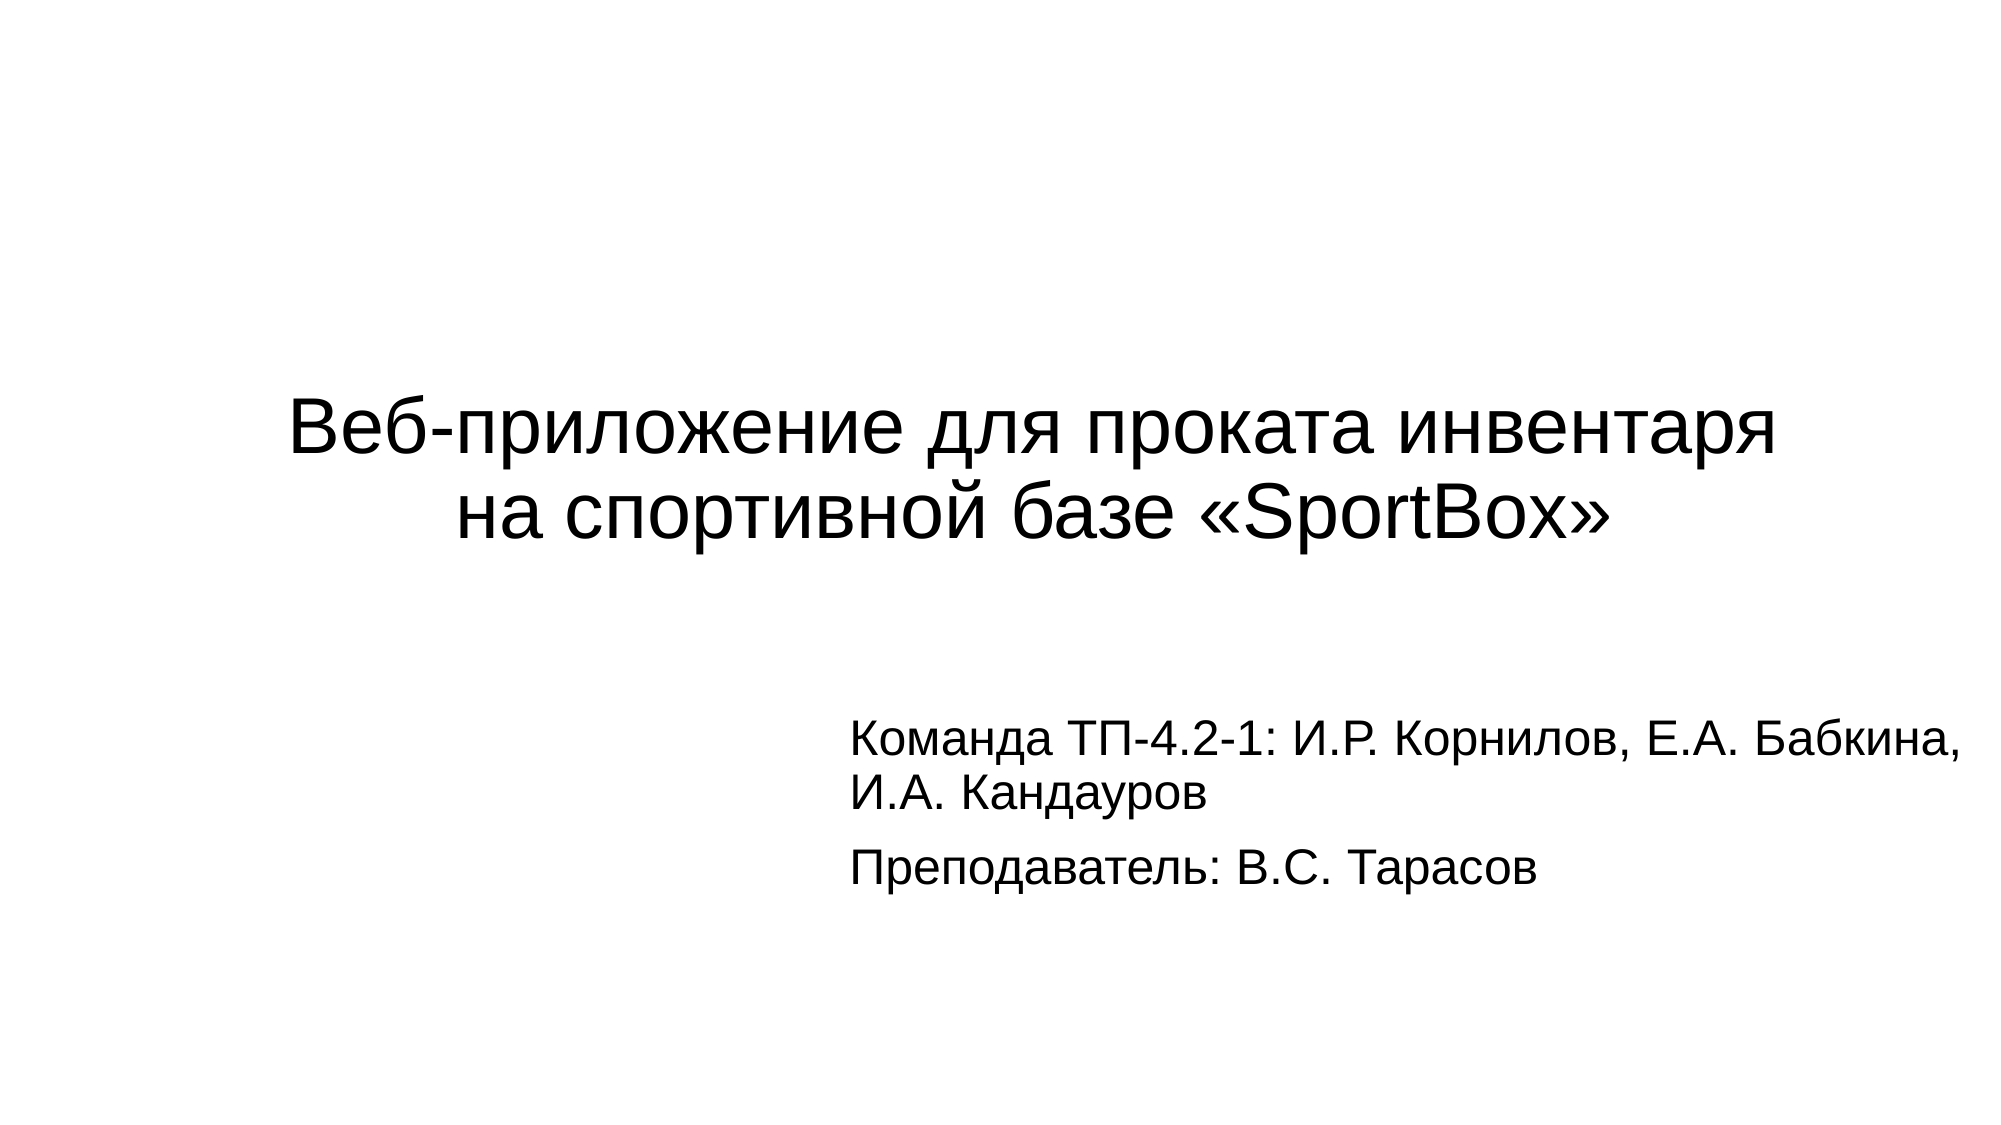

# Веб-приложение для проката инвентаря на спортивной базе «SportBox»
Команда ТП-4.2-1: И.Р. Корнилов, Е.А. Бабкина, И.А. Кандауров
Преподаватель: В.С. Тарасов